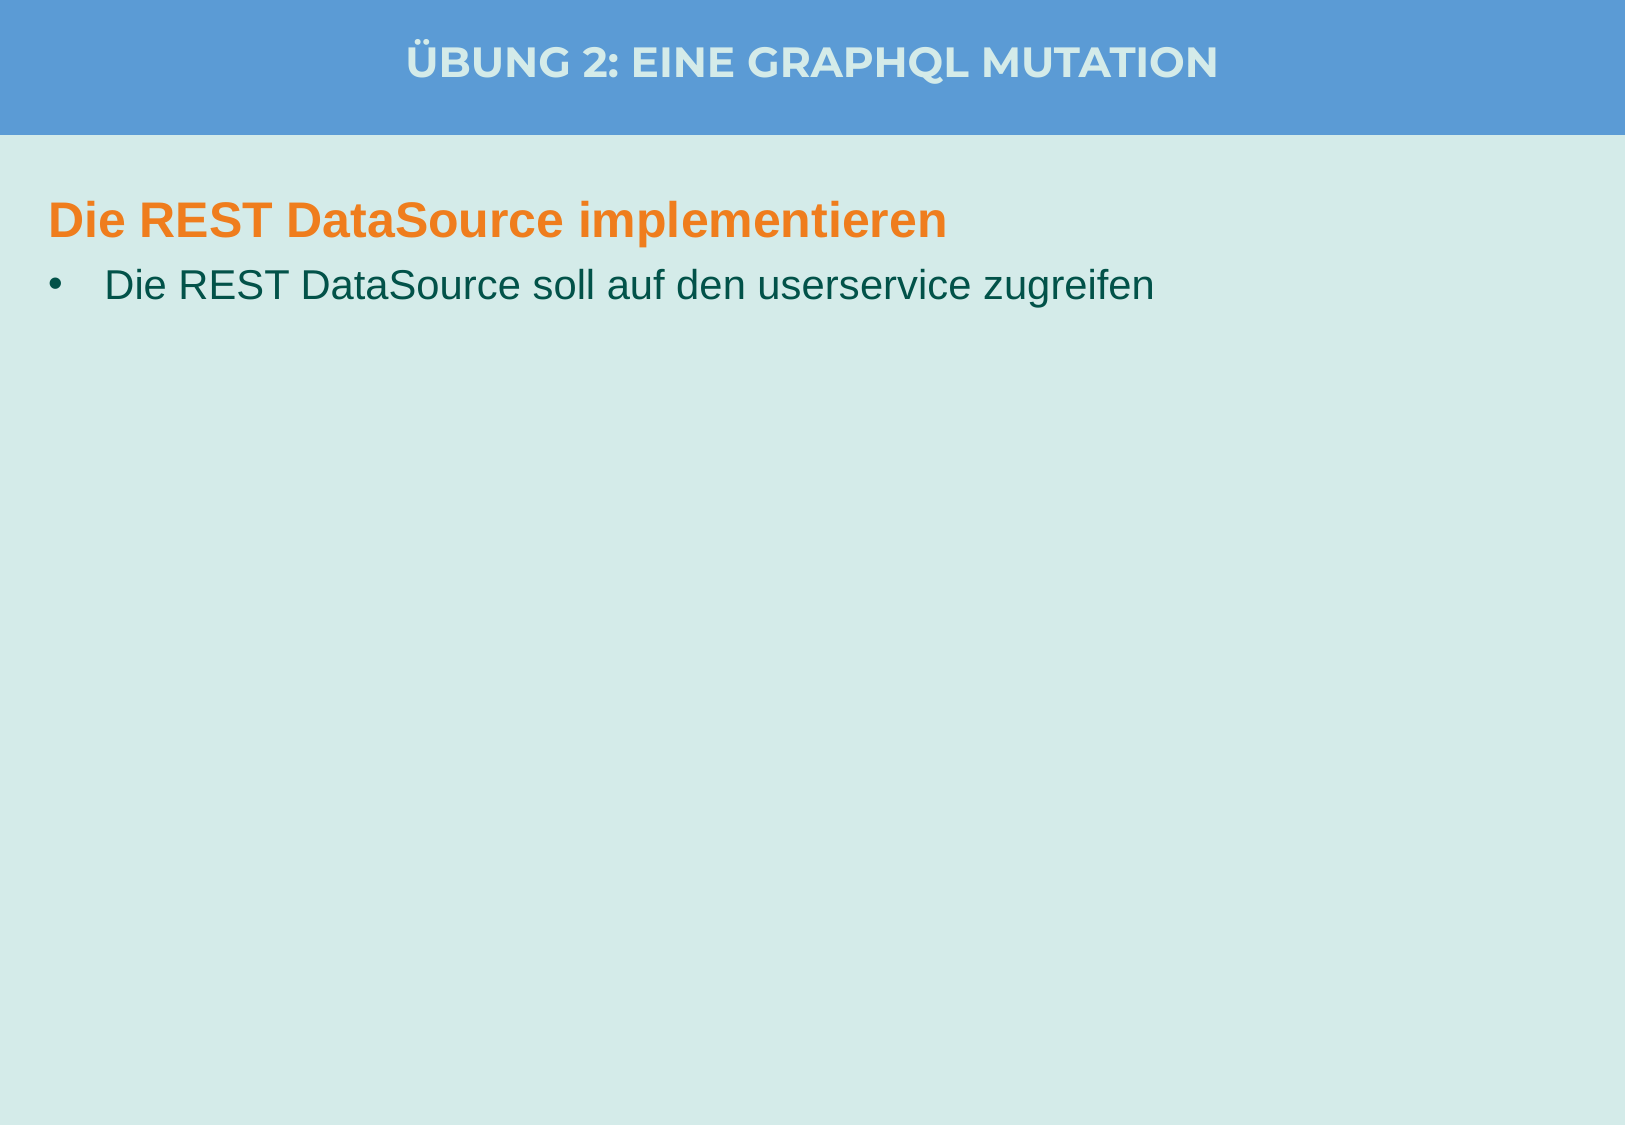

# Übung 2: Eine GraphQL Mutation
Die REST DataSource implementieren
Die REST DataSource soll auf den userservice zugreifen